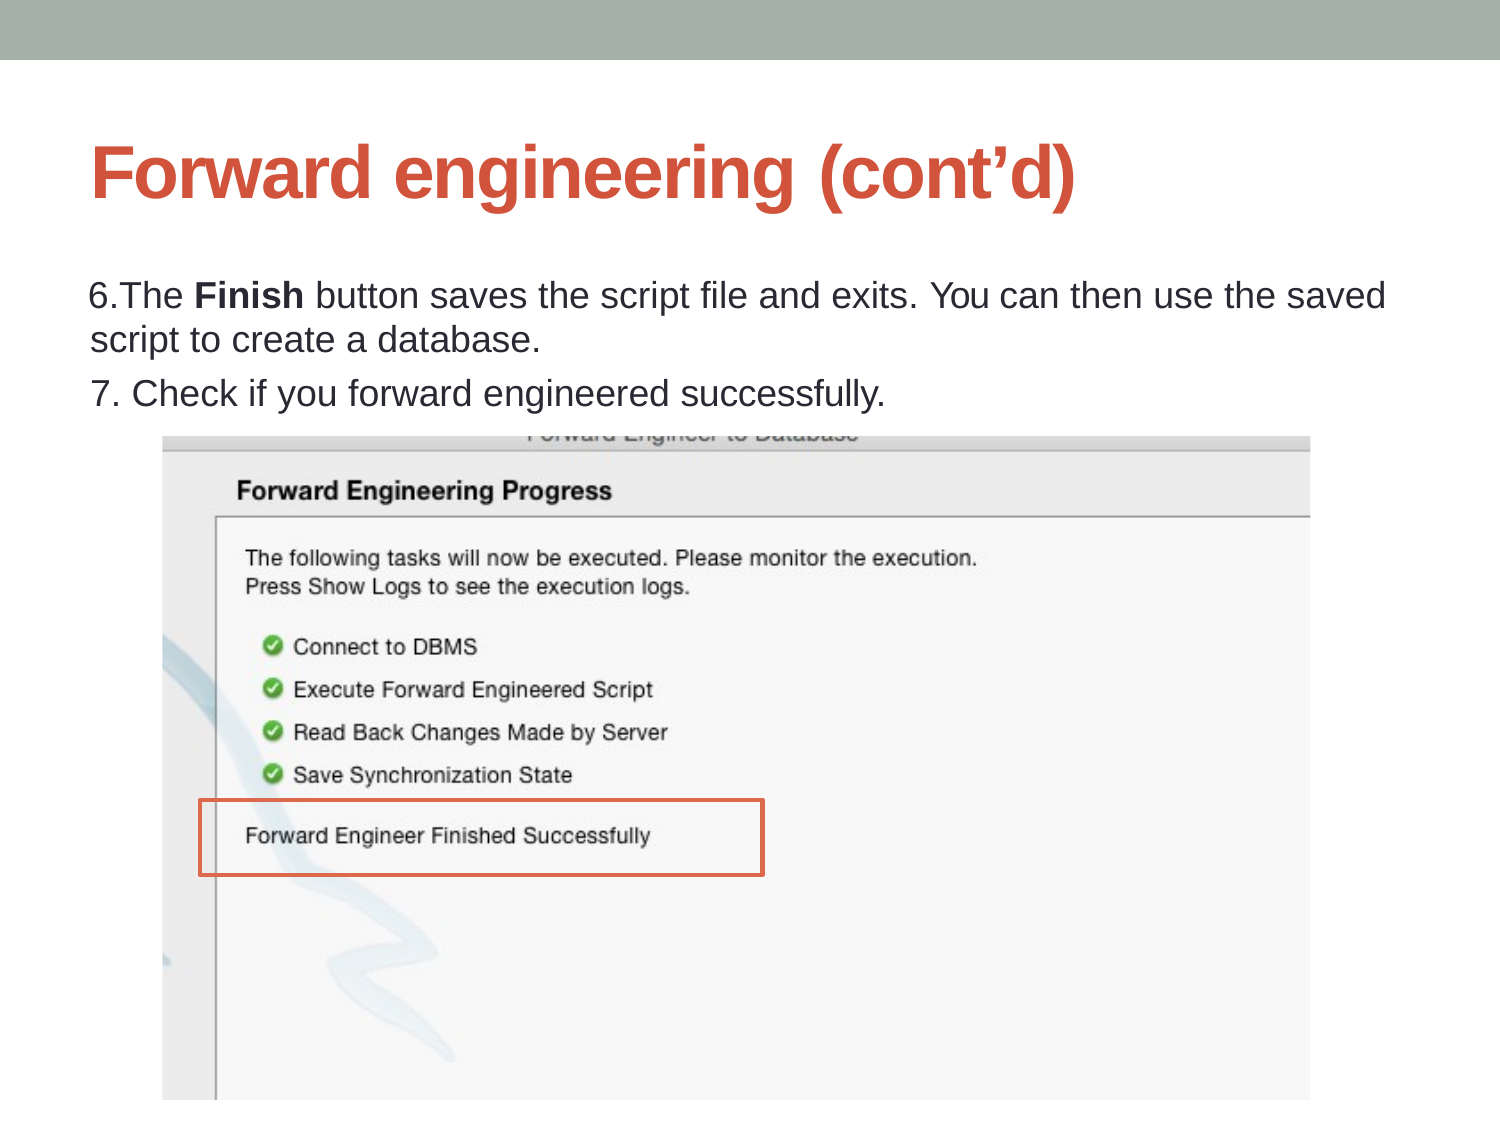

# Forward engineering (cont’d)
The Finish button saves the script file and exits. You can then use the saved  script to create a database.
Check if you forward engineered successfully.